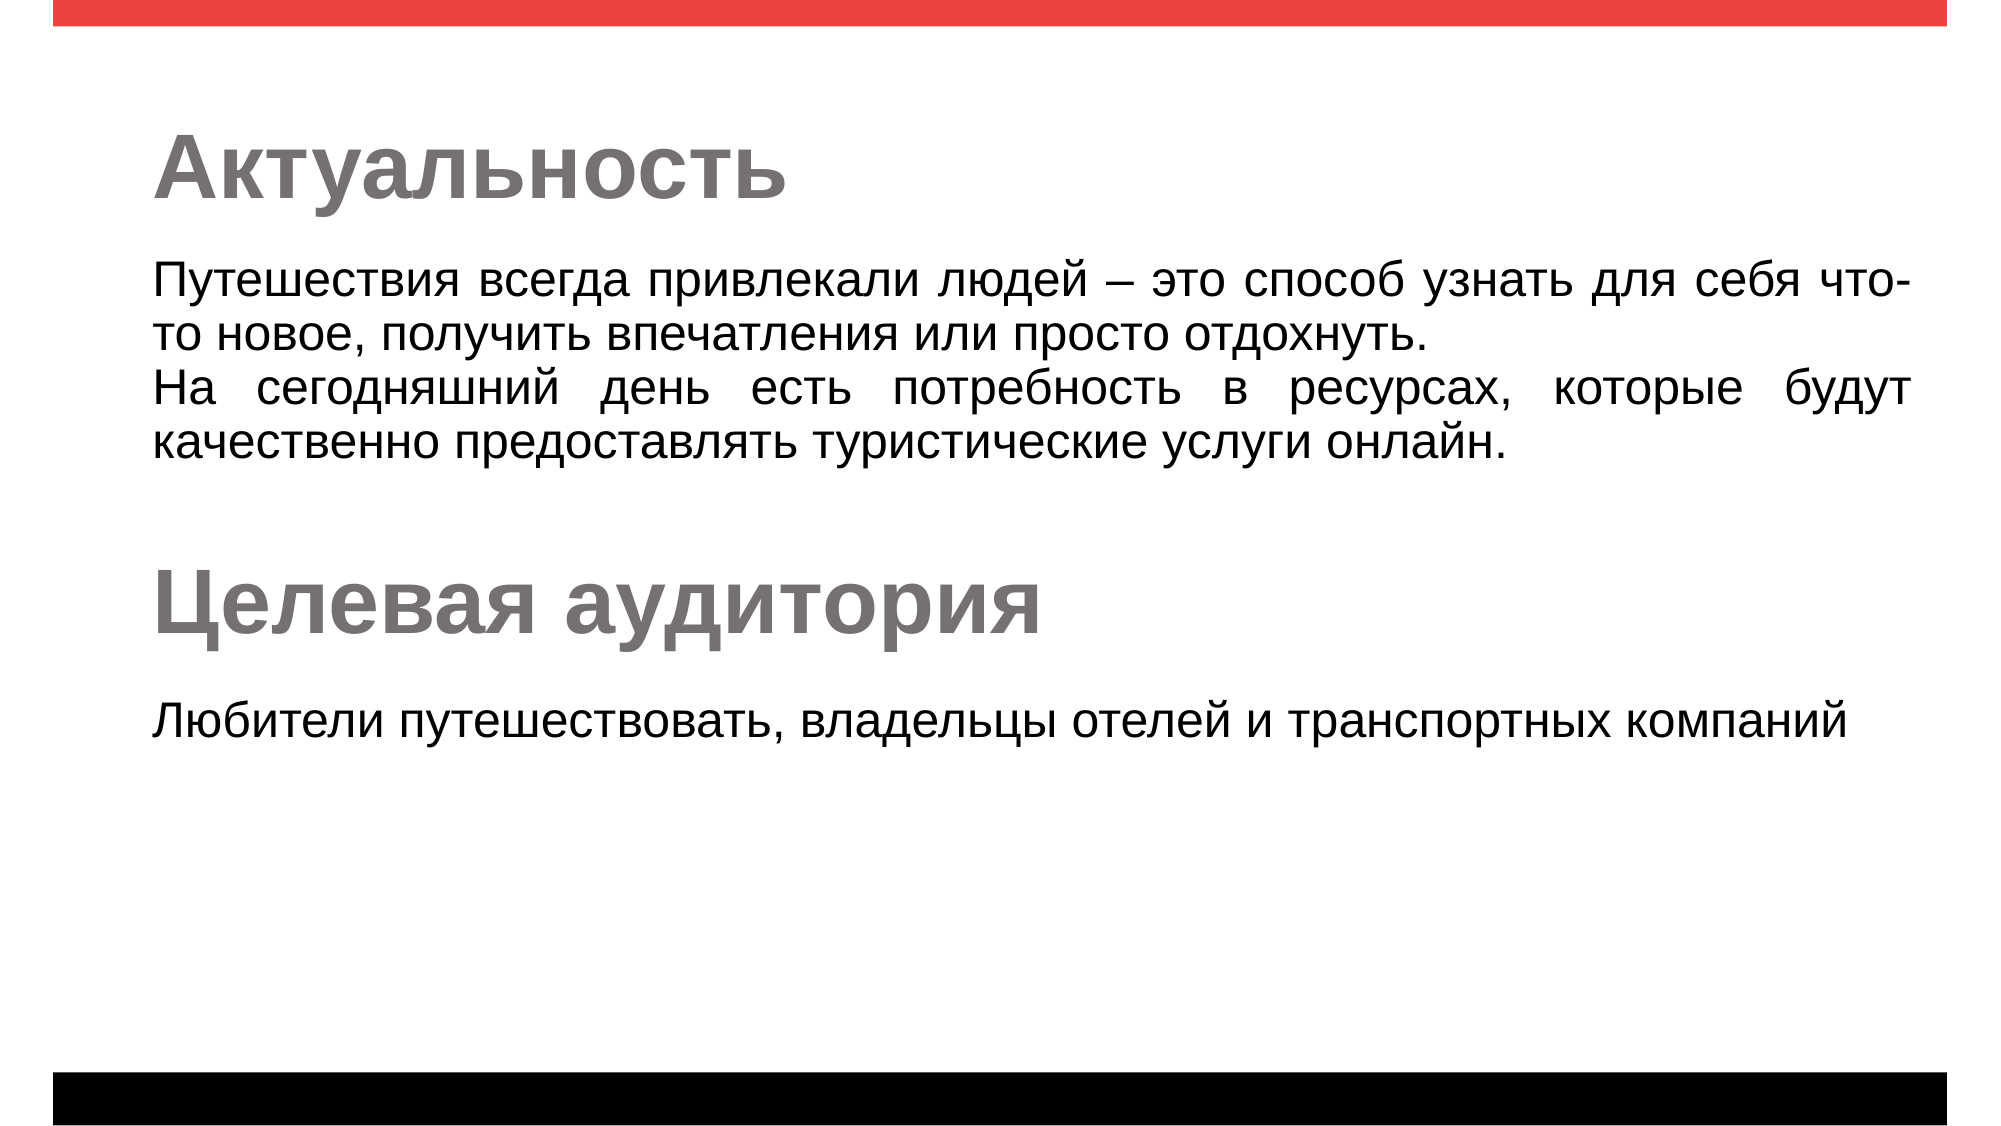

# Актуальность
Путешествия всегда привлекали людей – это способ узнать для себя что-то новое, получить впечатления или просто отдохнуть.
На сегодняшний день есть потребность в ресурсах, которые будут качественно предоставлять туристические услуги онлайн.

Целевая аудитория
Любители путешествовать, владельцы отелей и транспортных компаний